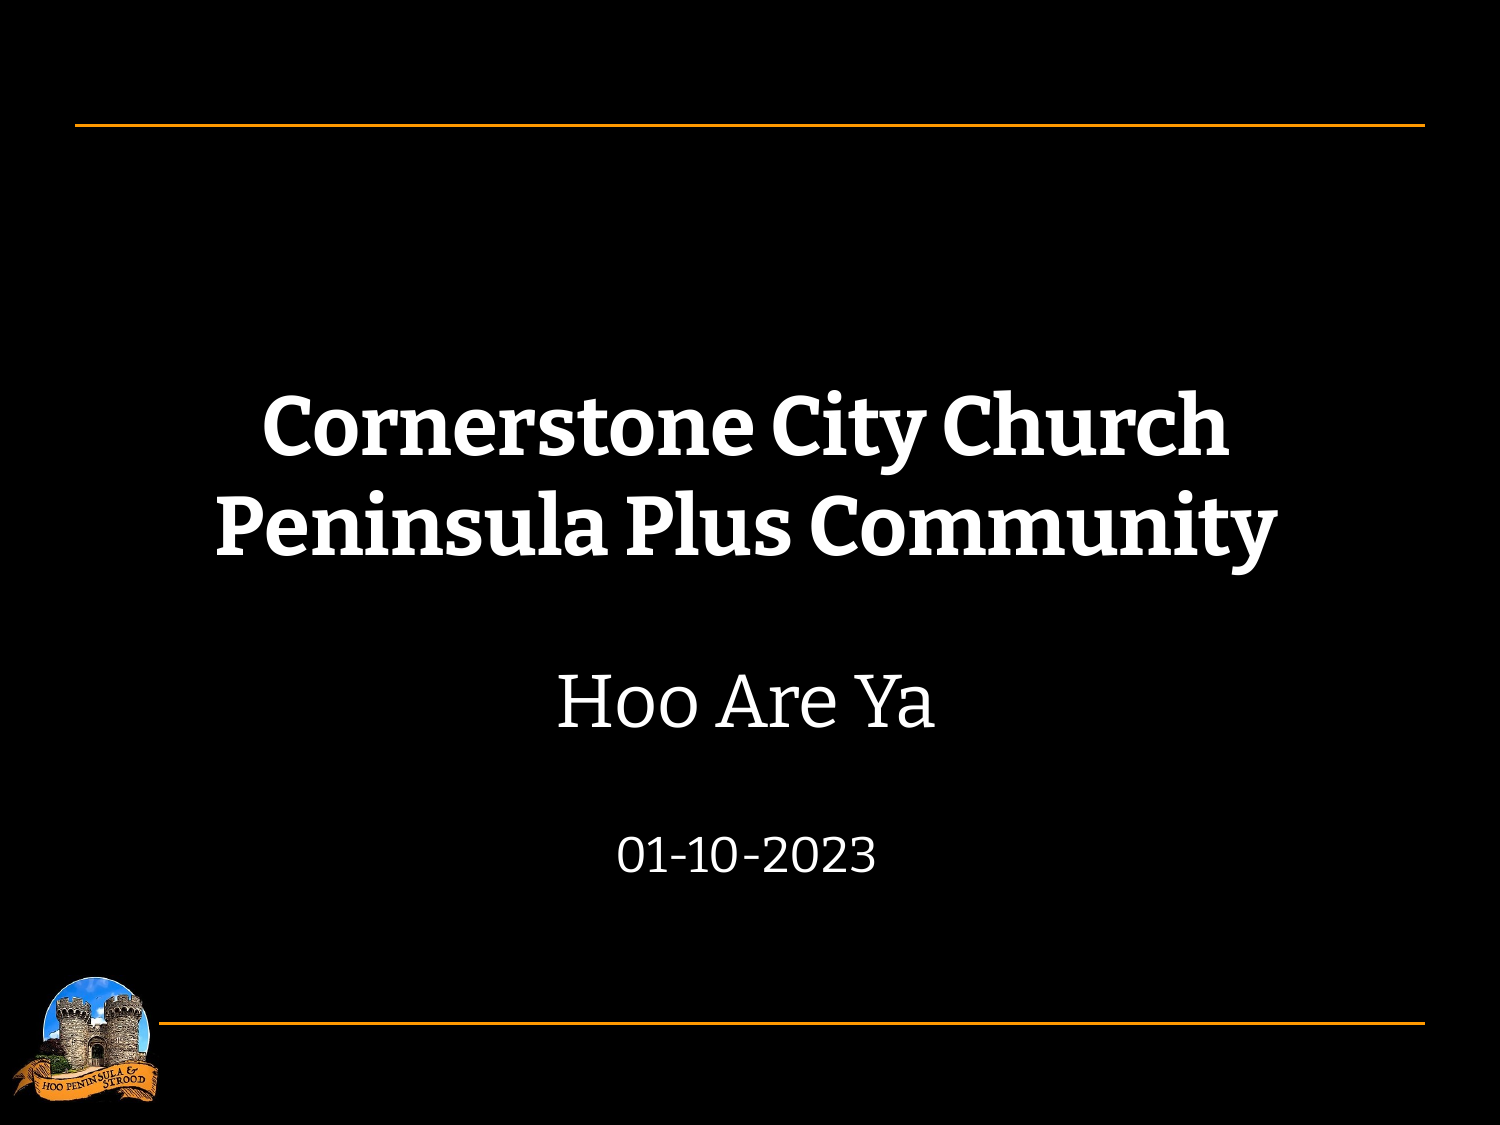

Cornerstone City Church
Peninsula Plus Community
Hoo Are Ya
01-10-2023